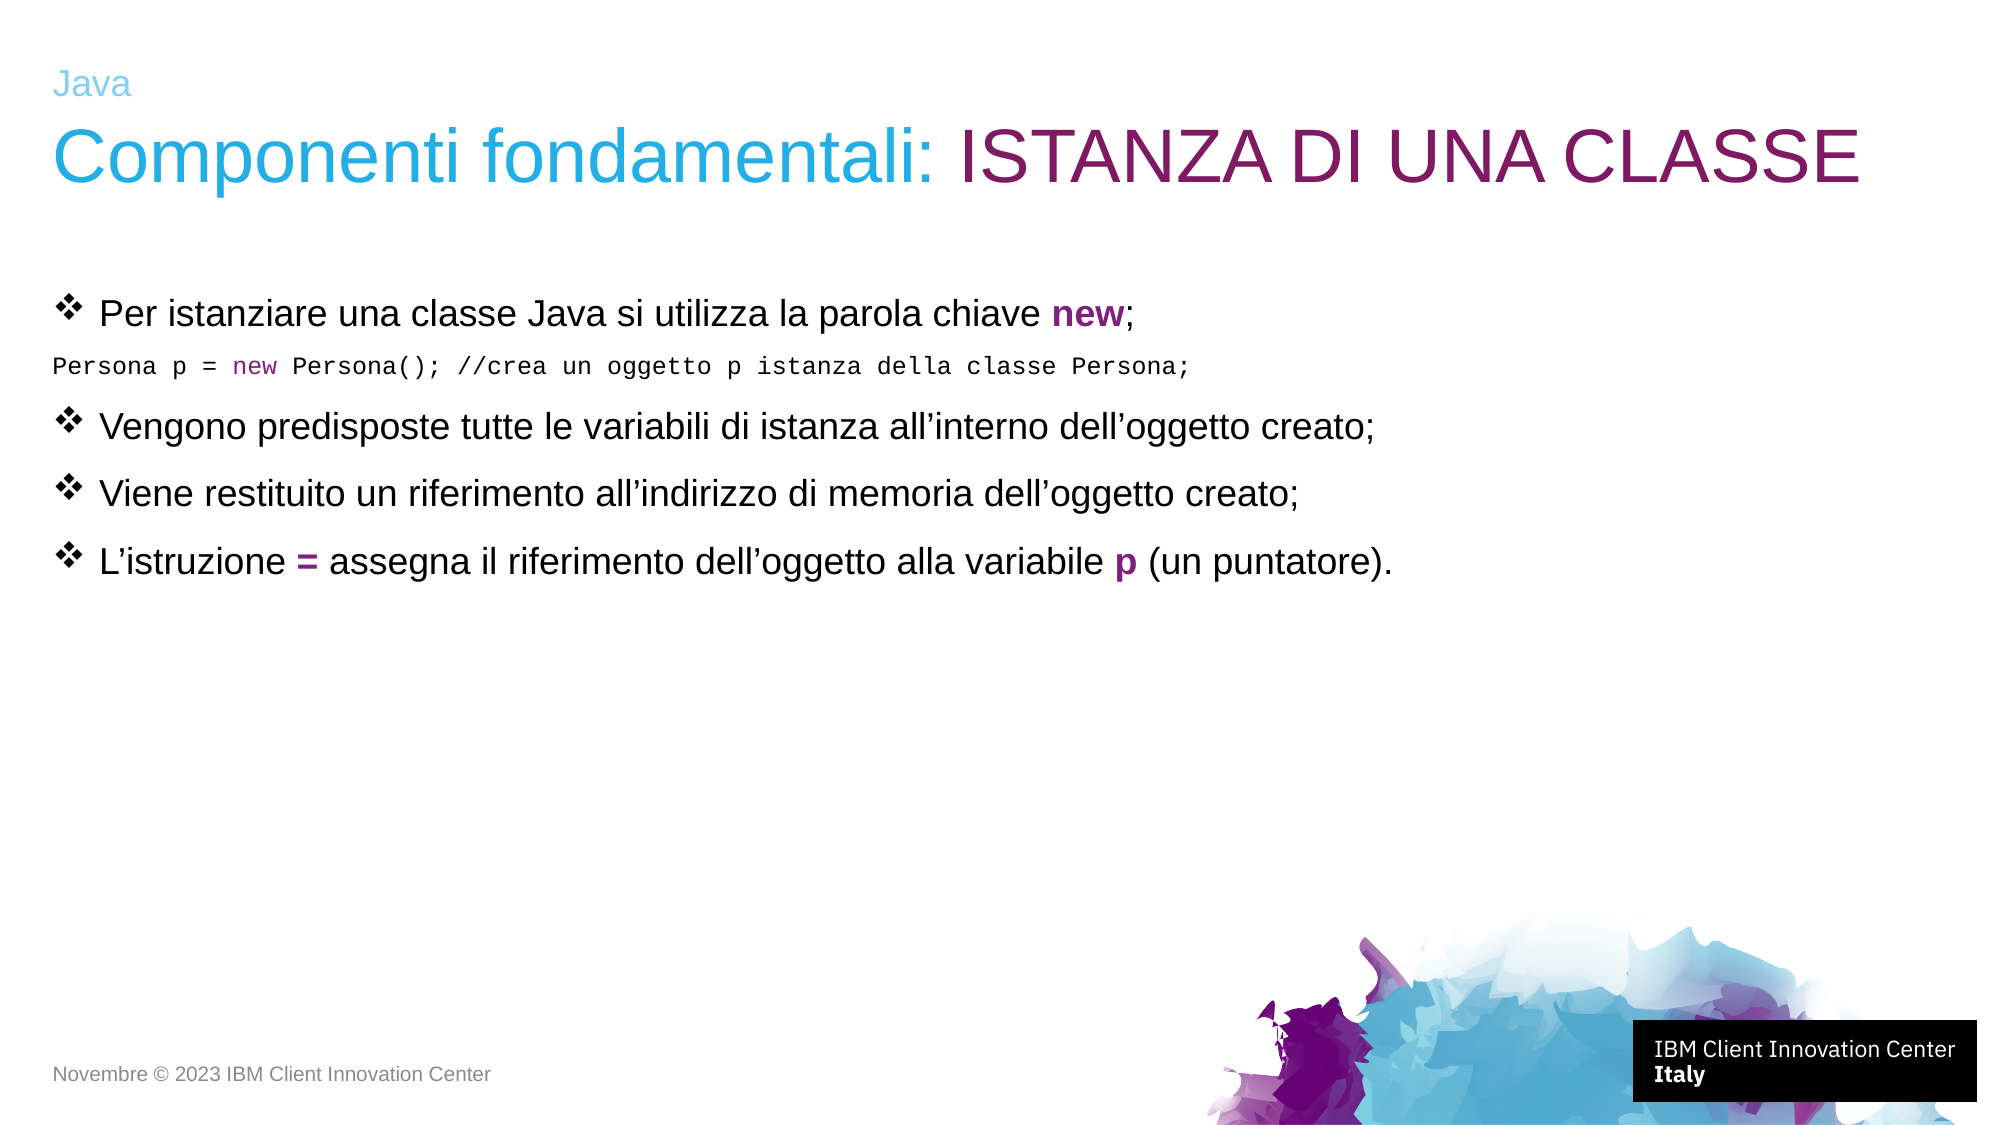

Java

# Componenti fondamentali: ISTANZA DI UNA CLASSE
Per istanziare una classe Java si utilizza la parola chiave new;
Persona p = new Persona(); //crea un oggetto p istanza della classe Persona;
Vengono predisposte tutte le variabili di istanza all’interno dell’oggetto creato;
Viene restituito un riferimento all’indirizzo di memoria dell’oggetto creato;
L’istruzione = assegna il riferimento dell’oggetto alla variabile p (un puntatore).

Novembre © 2023 IBM Client Innovation Center